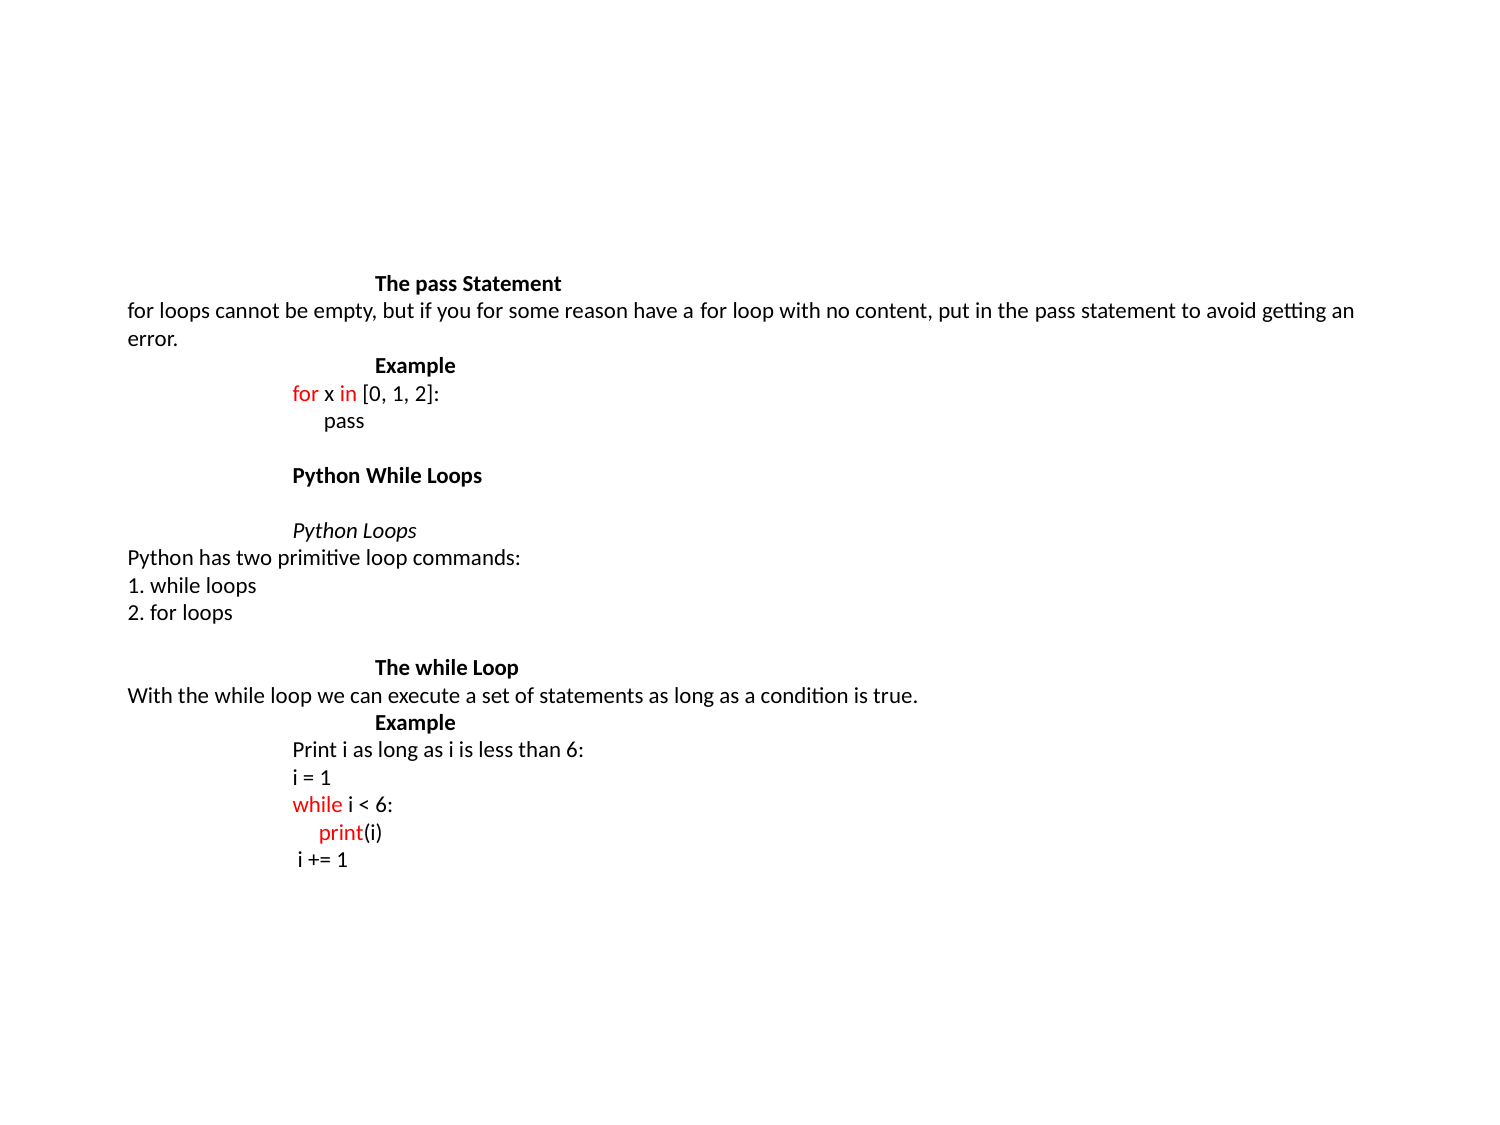

# The pass Statement for loops cannot be empty, but if you for some reason have a for loop with no content, put in the pass statement to avoid getting an error. Example for x in [0, 1, 2]:   		      pass Python While Loops Python Loops Python has two primitive loop commands: 1. while loops 2. for loops The while Loop With the while loop we can execute a set of statements as long as a condition is true. Example Print i as long as i is less than 6: i = 1 while i < 6:   		     print(i)  		 i += 1